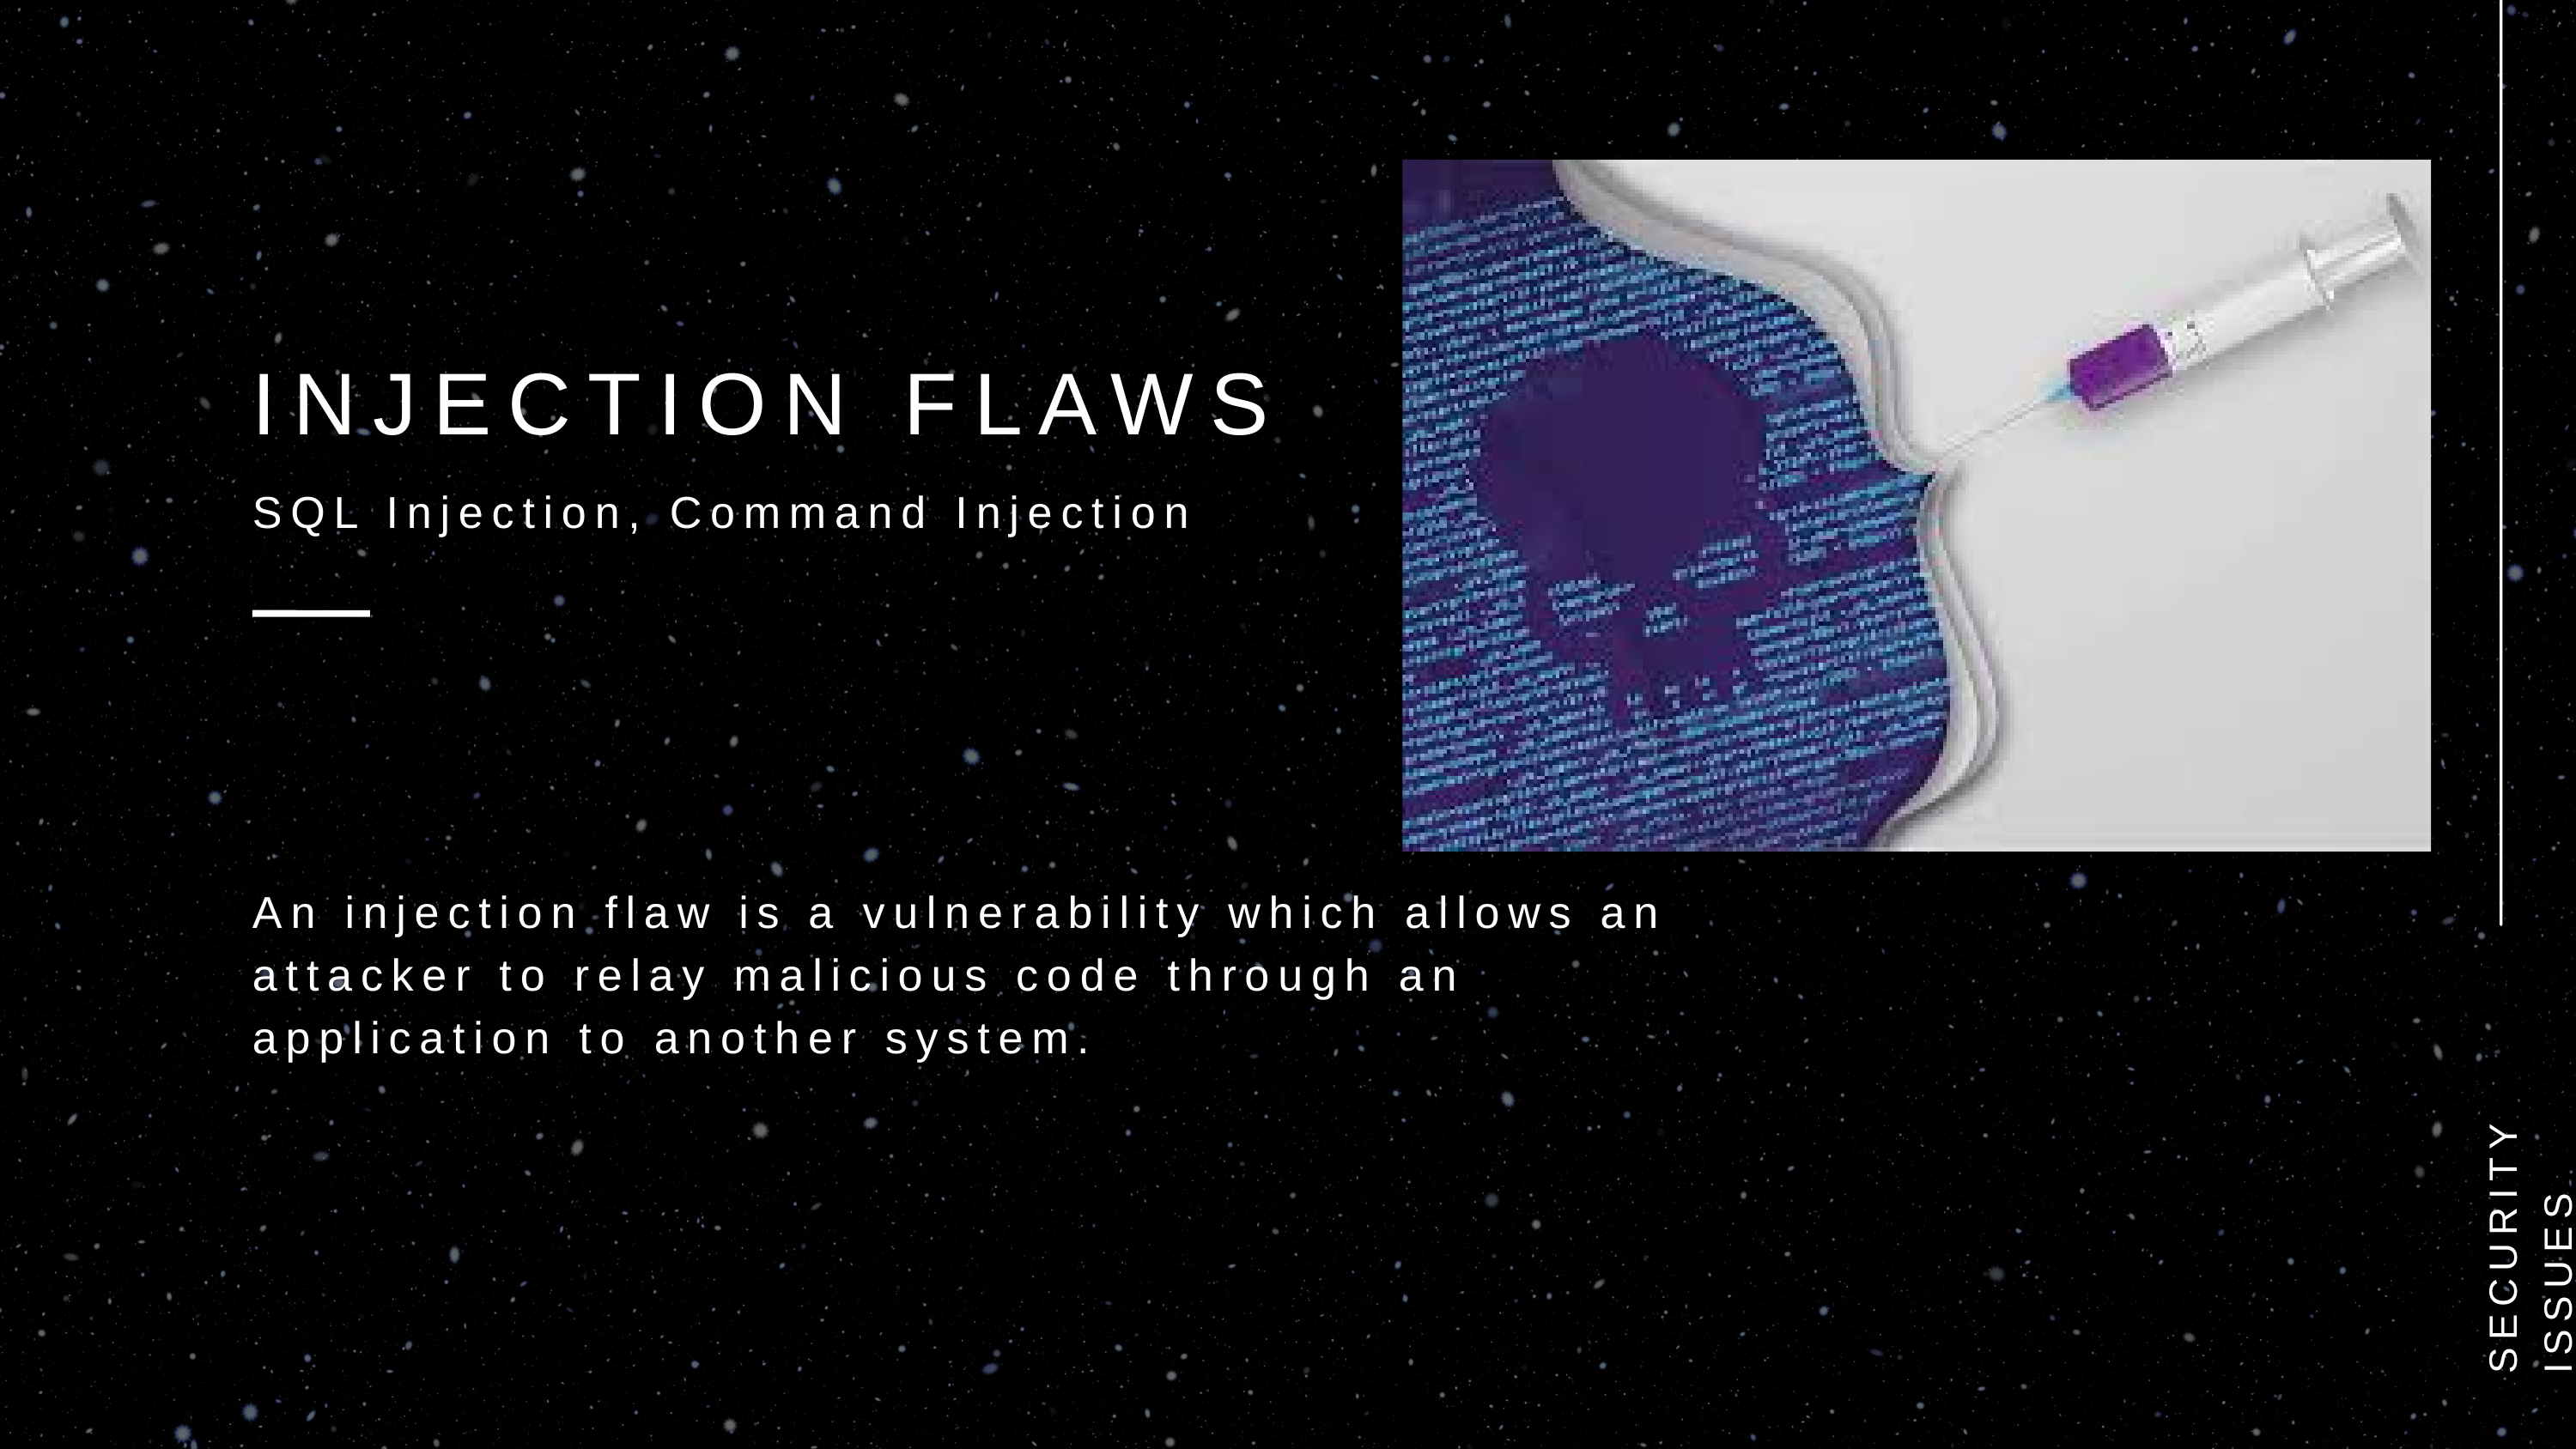

INJECTION FLAWS
SQL Injection, Command Injection

An injection flaw is a vulnerability which allows an attacker to relay malicious code through an application to another system.
SECURITY ISSUES